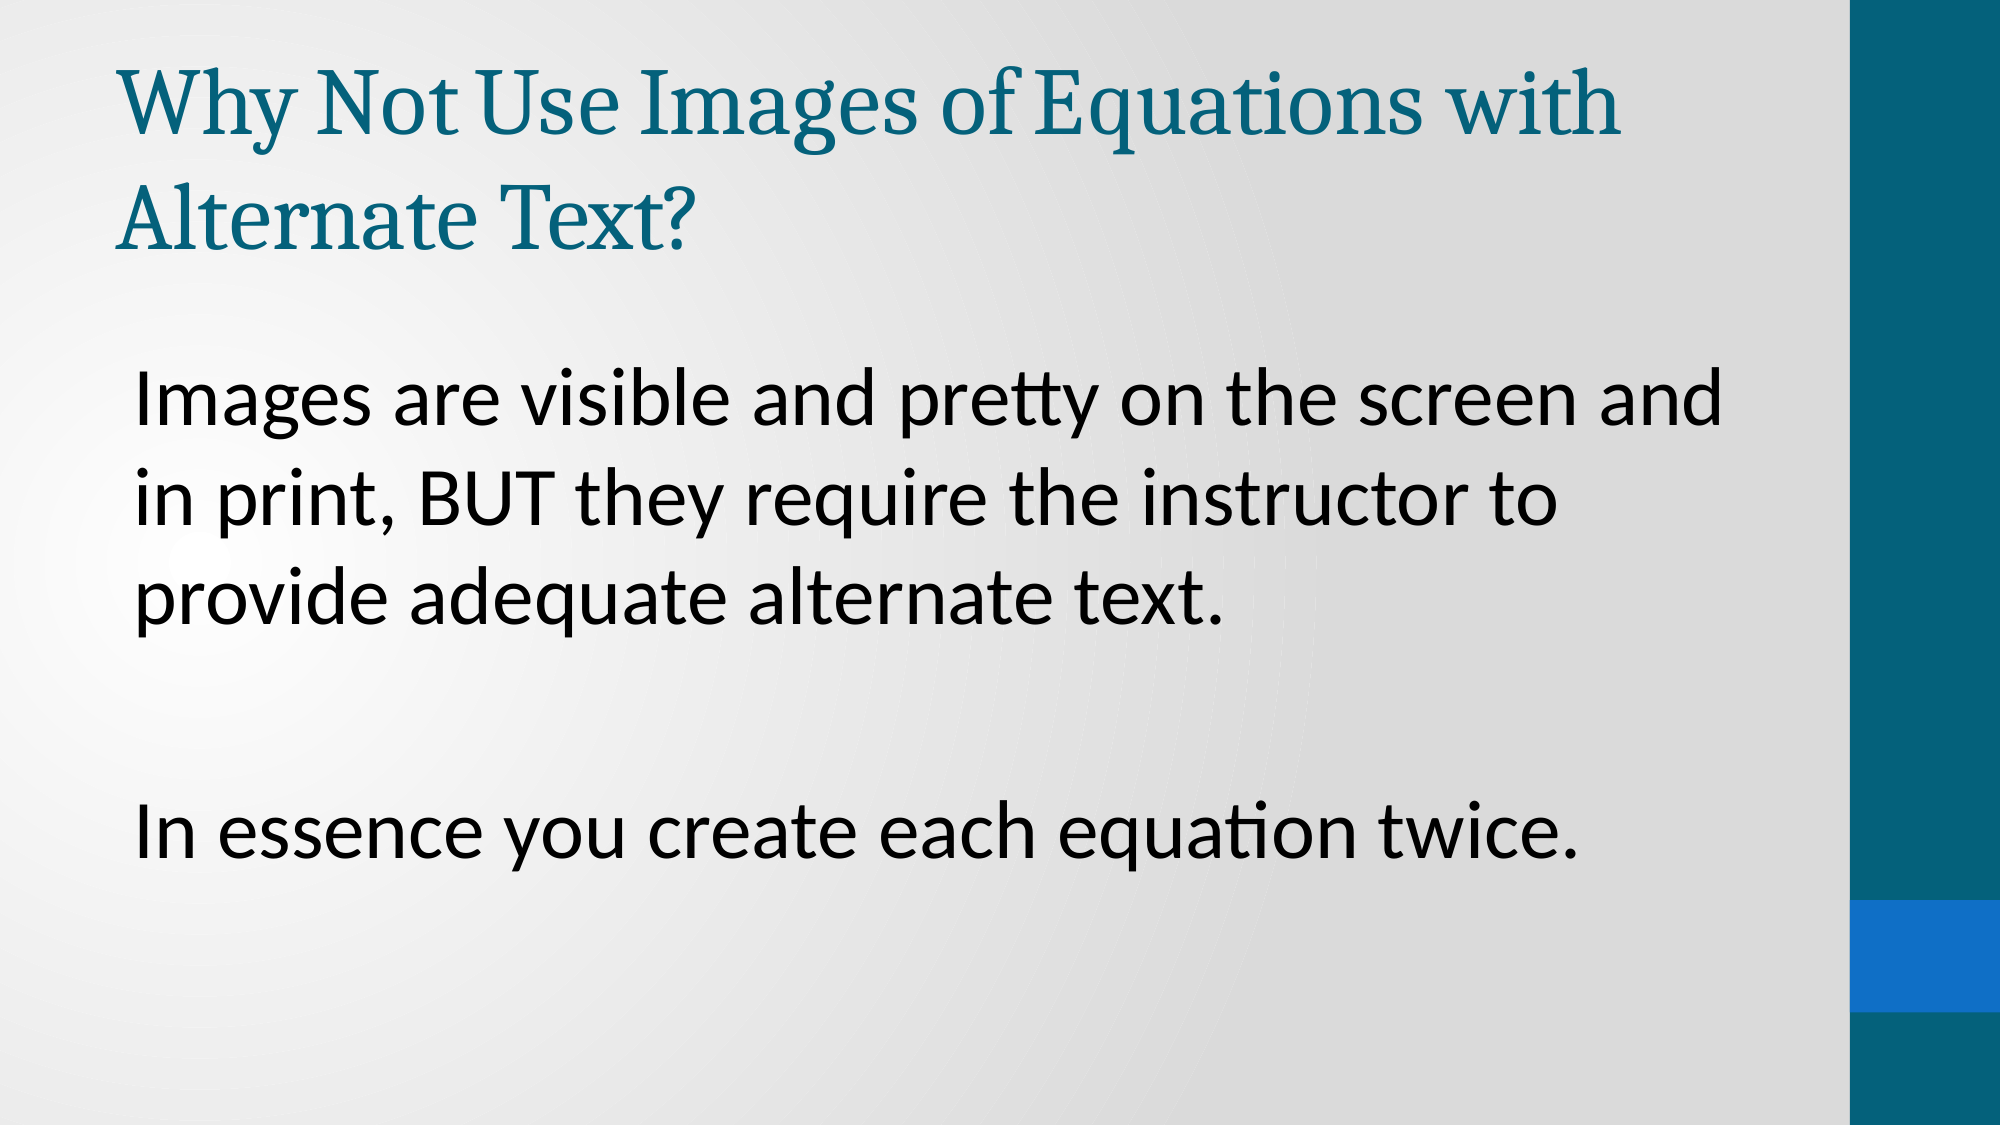

# Why Not Use Images of Equations with Alternate Text?

Images are visible and pretty on the screen and in print, BUT they require the instructor to provide adequate alternate text.

In essence you create each equation twice.